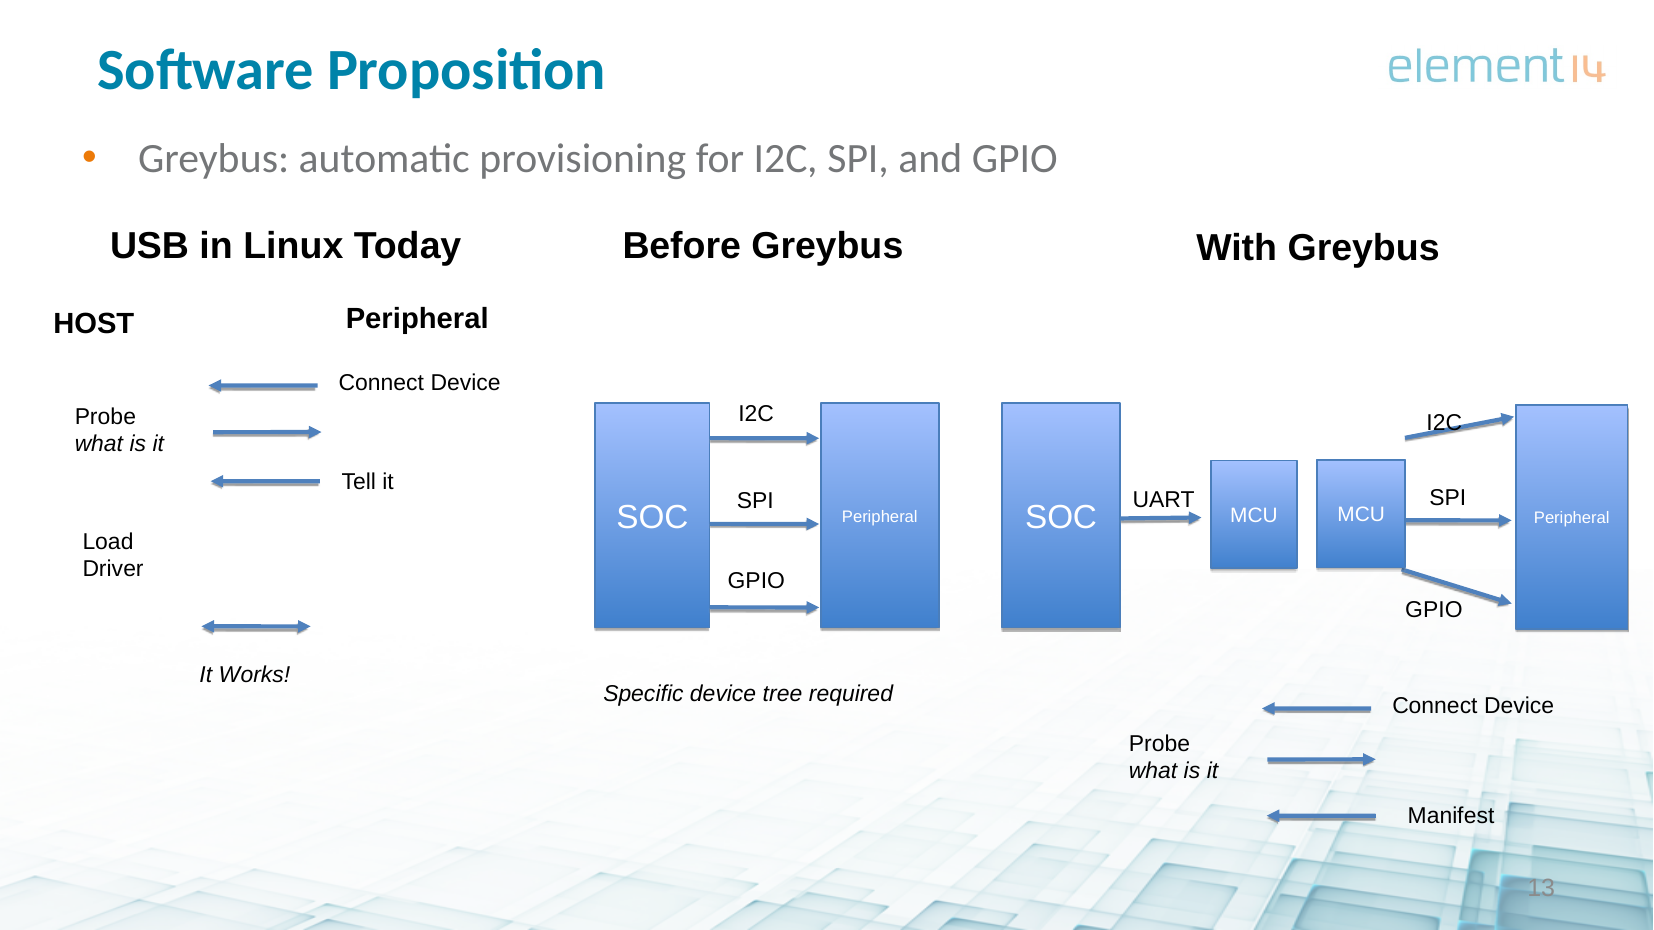

Software Proposition
Greybus: automatic provisioning for I2C, SPI, and GPIO
USB in Linux Today
Before Greybus
With Greybus
Peripheral
HOST
Connect Device

I2C
Probe
what is it
I2C
SOC
SOC
Peripheral
Peripheral

Tell it
MCU
MCU
SPI
UART
SPI

Load
Driver

GPIO

GPIO

It Works!
Specific device tree required
Connect Device

Probe
what is it

Manifest

13